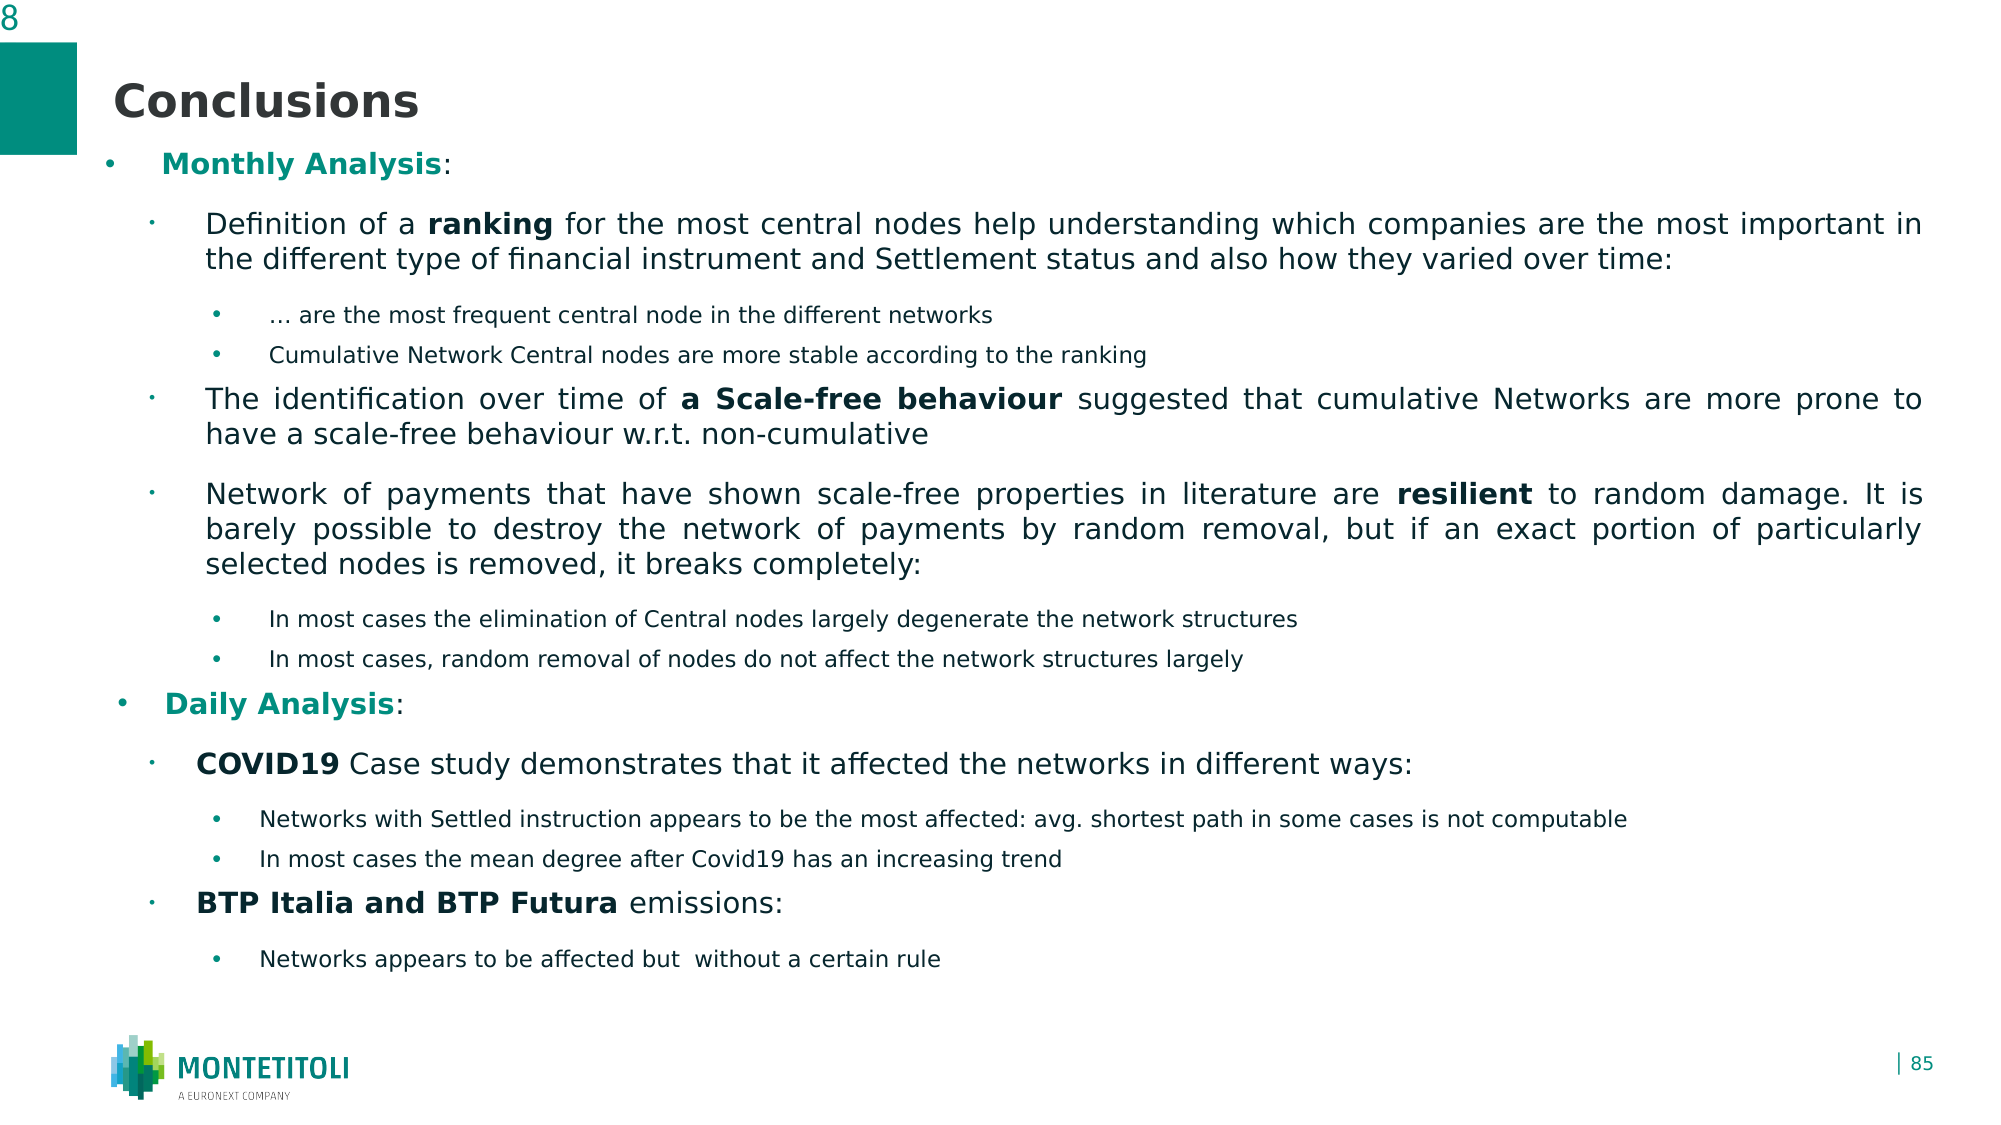

# Conclusions
Monthly Analysis:
Definition of a ranking for the most central nodes help understanding which companies are the most important in the different type of financial instrument and Settlement status and also how they varied over time:
… are the most frequent central node in the different networks
Cumulative Network Central nodes are more stable according to the ranking
The identification over time of a Scale-free behaviour suggested that cumulative Networks are more prone to have a scale-free behaviour w.r.t. non-cumulative
Network of payments that have shown scale-free properties in literature are resilient to random damage. It is barely possible to destroy the network of payments by random removal, but if an exact portion of particularly selected nodes is removed, it breaks completely:
In most cases the elimination of Central nodes largely degenerate the network structures
In most cases, random removal of nodes do not affect the network structures largely
Daily Analysis:
COVID19 Case study demonstrates that it affected the networks in different ways:
Networks with Settled instruction appears to be the most affected: avg. shortest path in some cases is not computable
In most cases the mean degree after Covid19 has an increasing trend
BTP Italia and BTP Futura emissions:
Networks appears to be affected but  without a certain rule